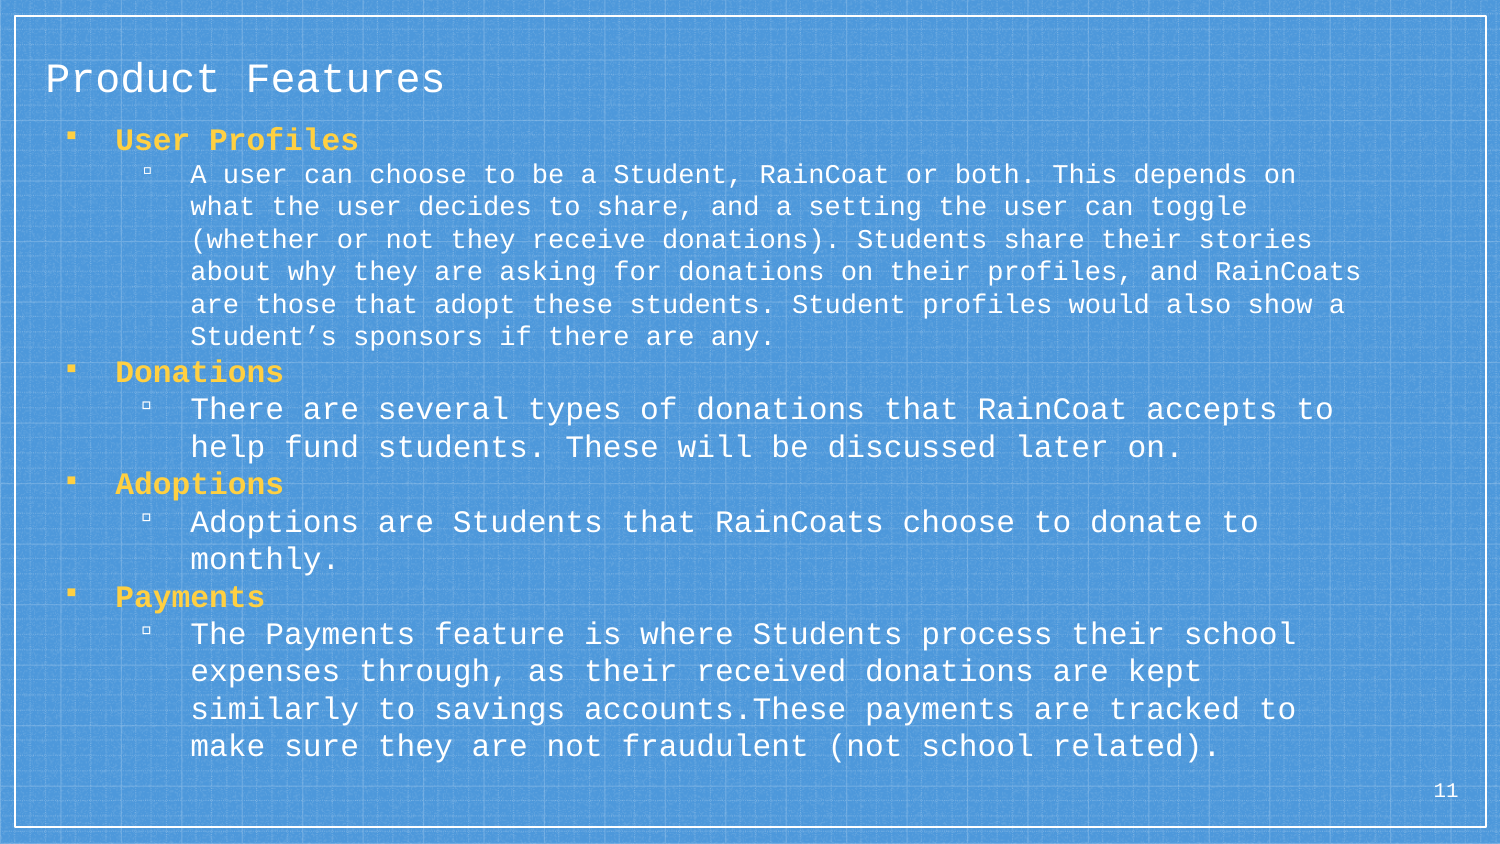

# Product Features
User Profiles
A user can choose to be a Student, RainCoat or both. This depends on what the user decides to share, and a setting the user can toggle (whether or not they receive donations). Students share their stories about why they are asking for donations on their profiles, and RainCoats are those that adopt these students. Student profiles would also show a Student’s sponsors if there are any.
Donations
There are several types of donations that RainCoat accepts to help fund students. These will be discussed later on.
Adoptions
Adoptions are Students that RainCoats choose to donate to monthly.
Payments
The Payments feature is where Students process their school expenses through, as their received donations are kept similarly to savings accounts.These payments are tracked to make sure they are not fraudulent (not school related).

11